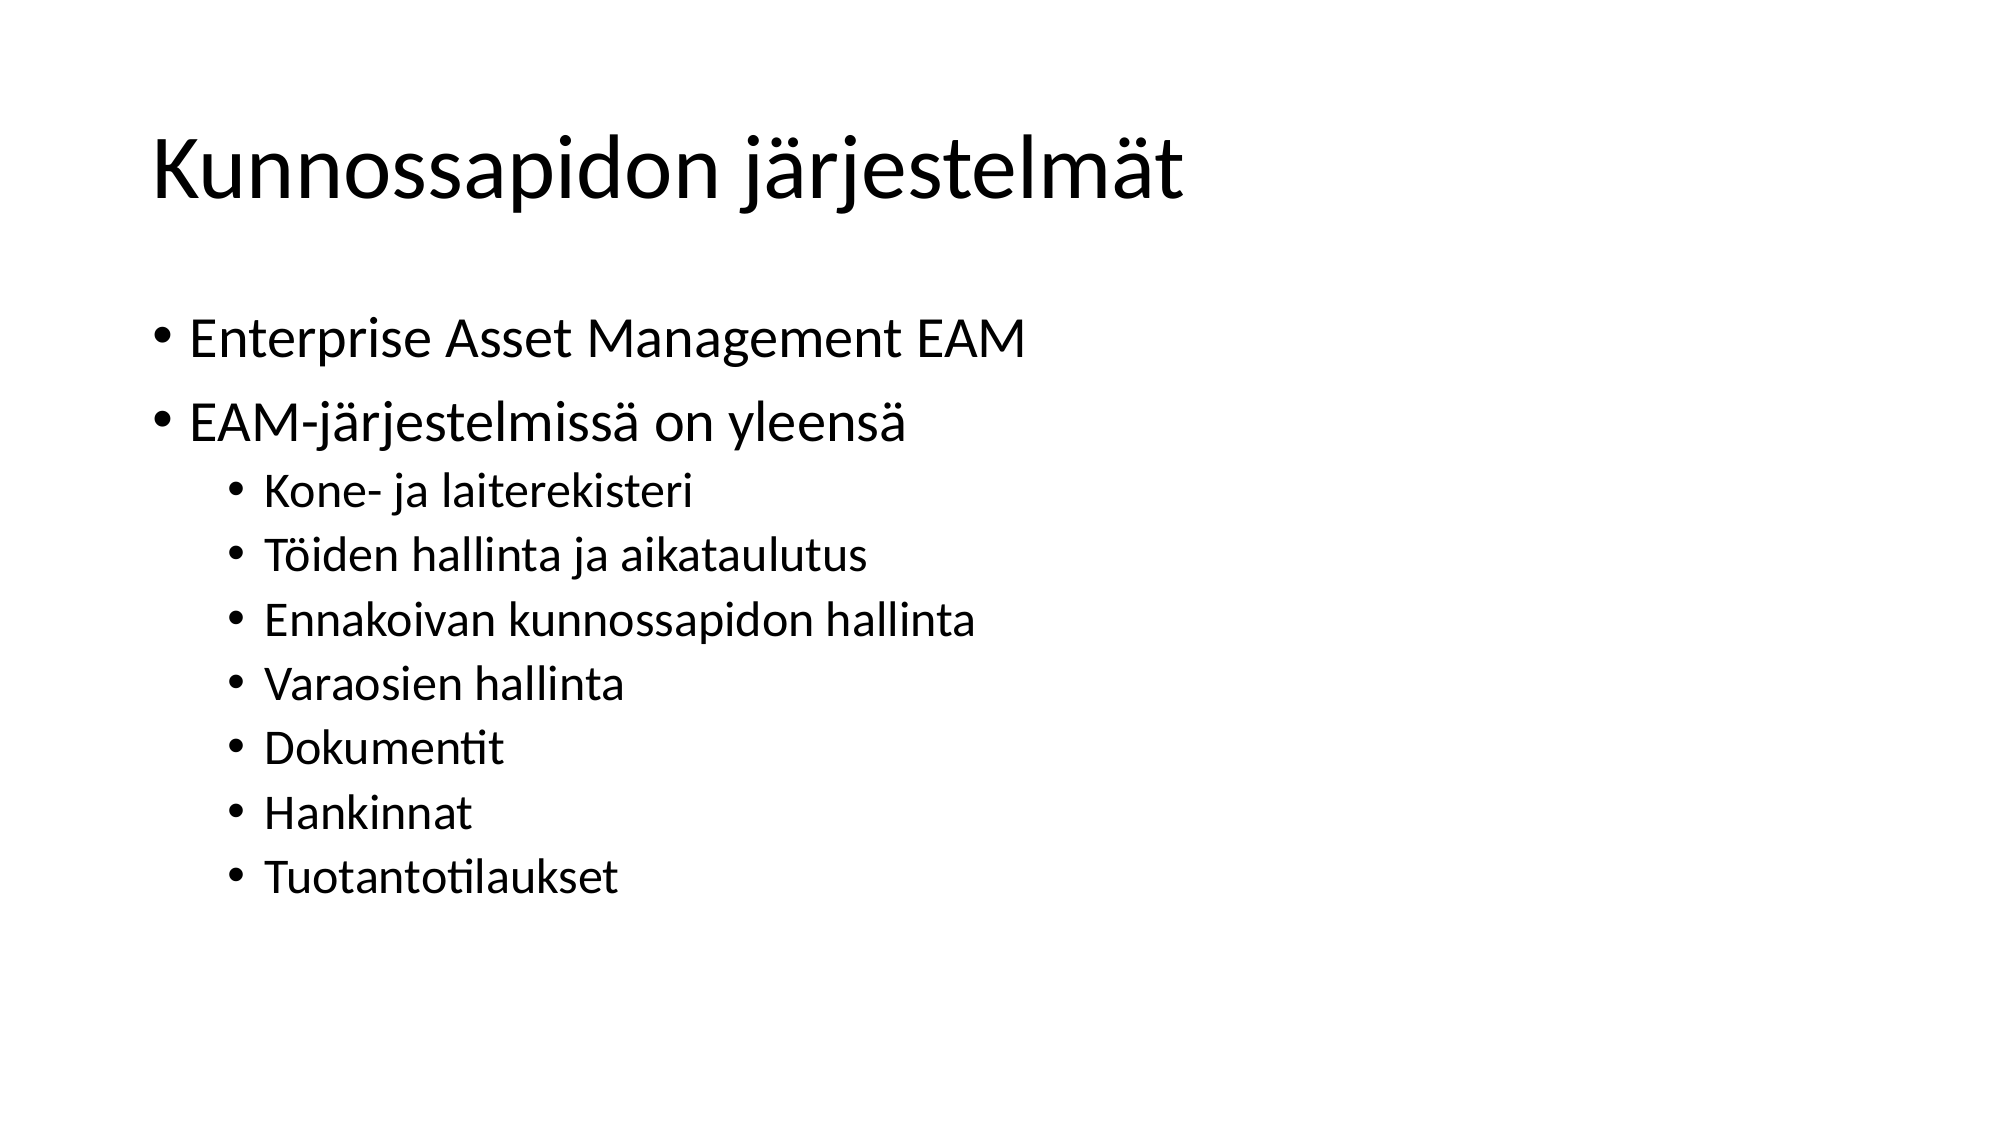

# Kunnossapidon järjestelmät
Enterprise Asset Management EAM
EAM-järjestelmissä on yleensä
Kone- ja laiterekisteri
Töiden hallinta ja aikataulutus
Ennakoivan kunnossapidon hallinta
Varaosien hallinta
Dokumentit
Hankinnat
Tuotantotilaukset